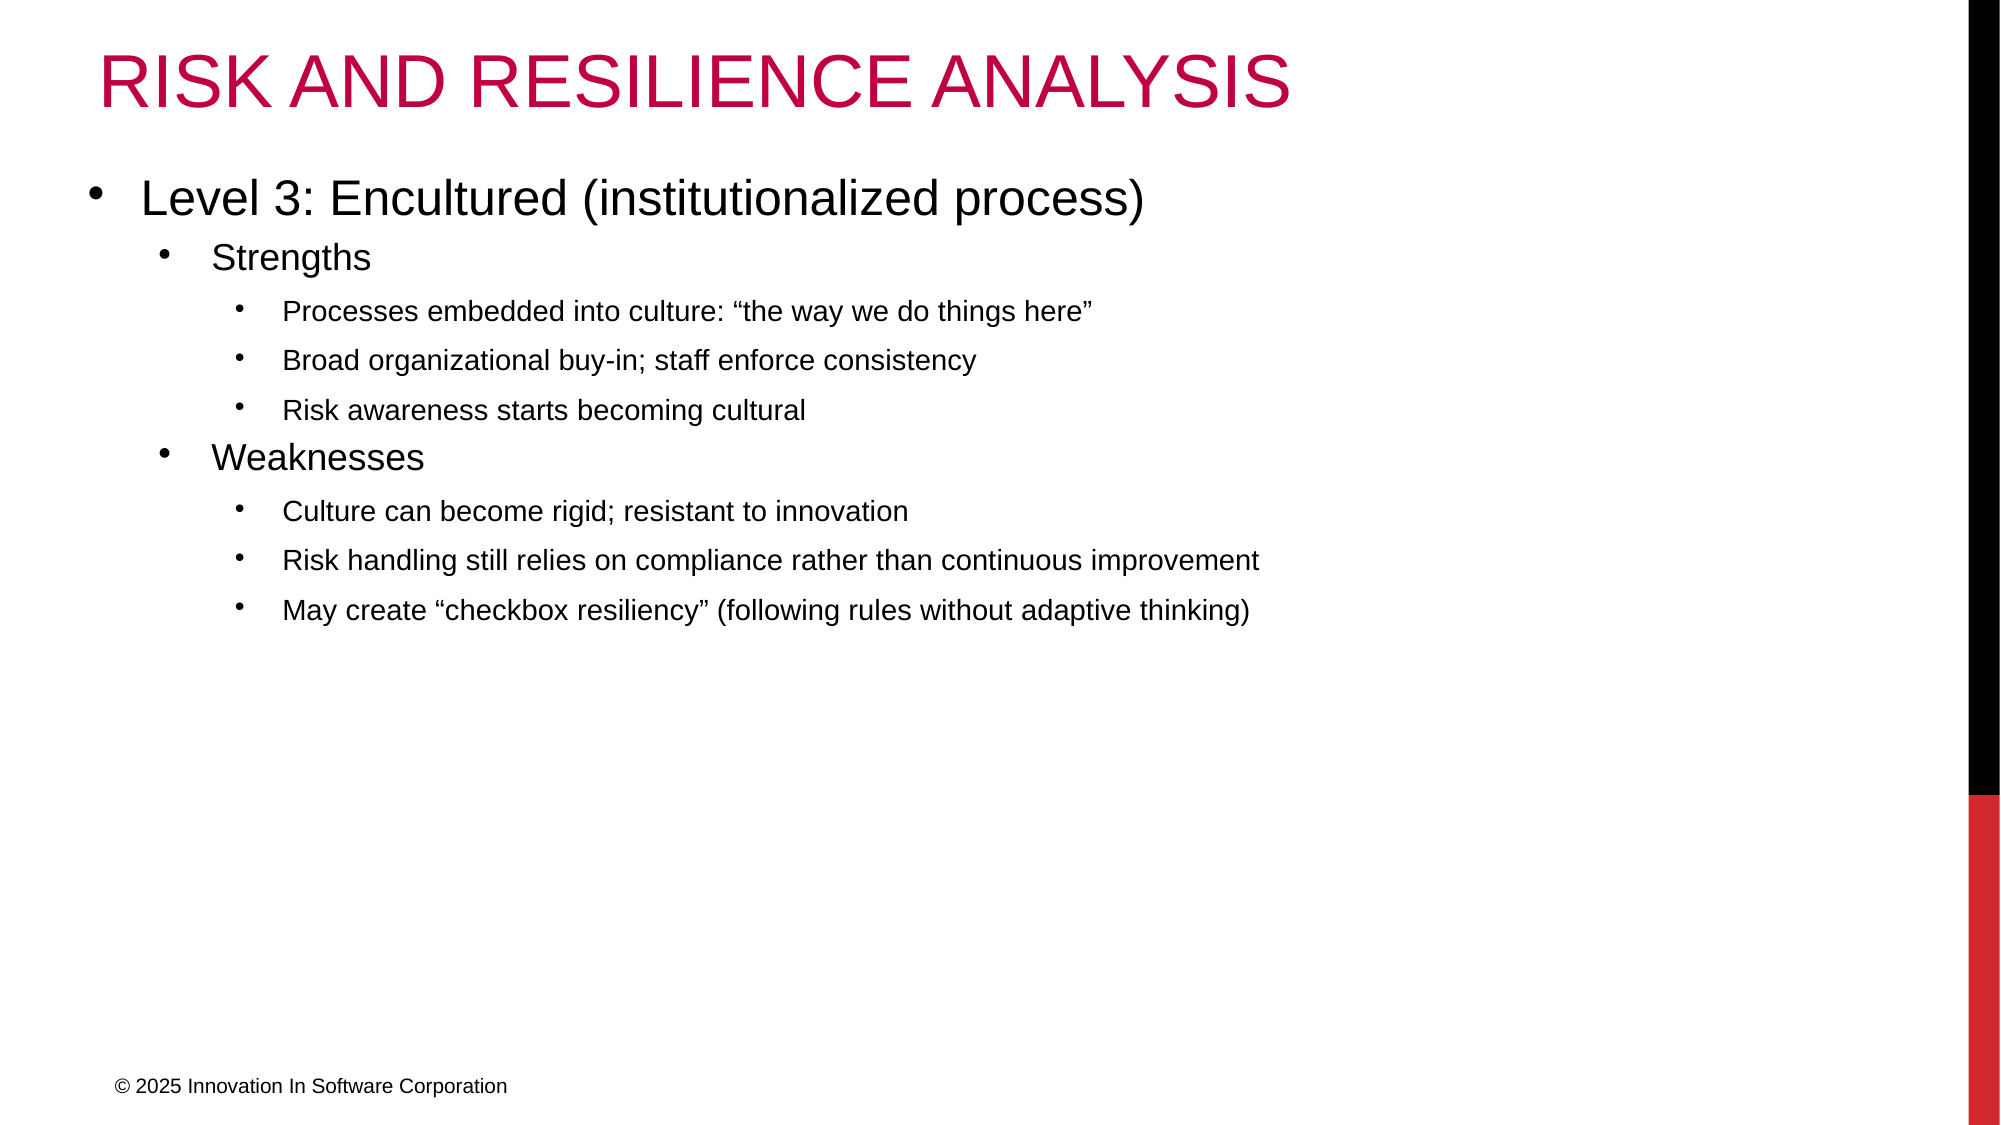

# Risk and Resilience Analysis
Level 3: Encultured (institutionalized process)
Strengths
Processes embedded into culture: “the way we do things here”
Broad organizational buy-in; staff enforce consistency
Risk awareness starts becoming cultural
Weaknesses
Culture can become rigid; resistant to innovation
Risk handling still relies on compliance rather than continuous improvement
May create “checkbox resiliency” (following rules without adaptive thinking)

© 2025 Innovation In Software Corporation